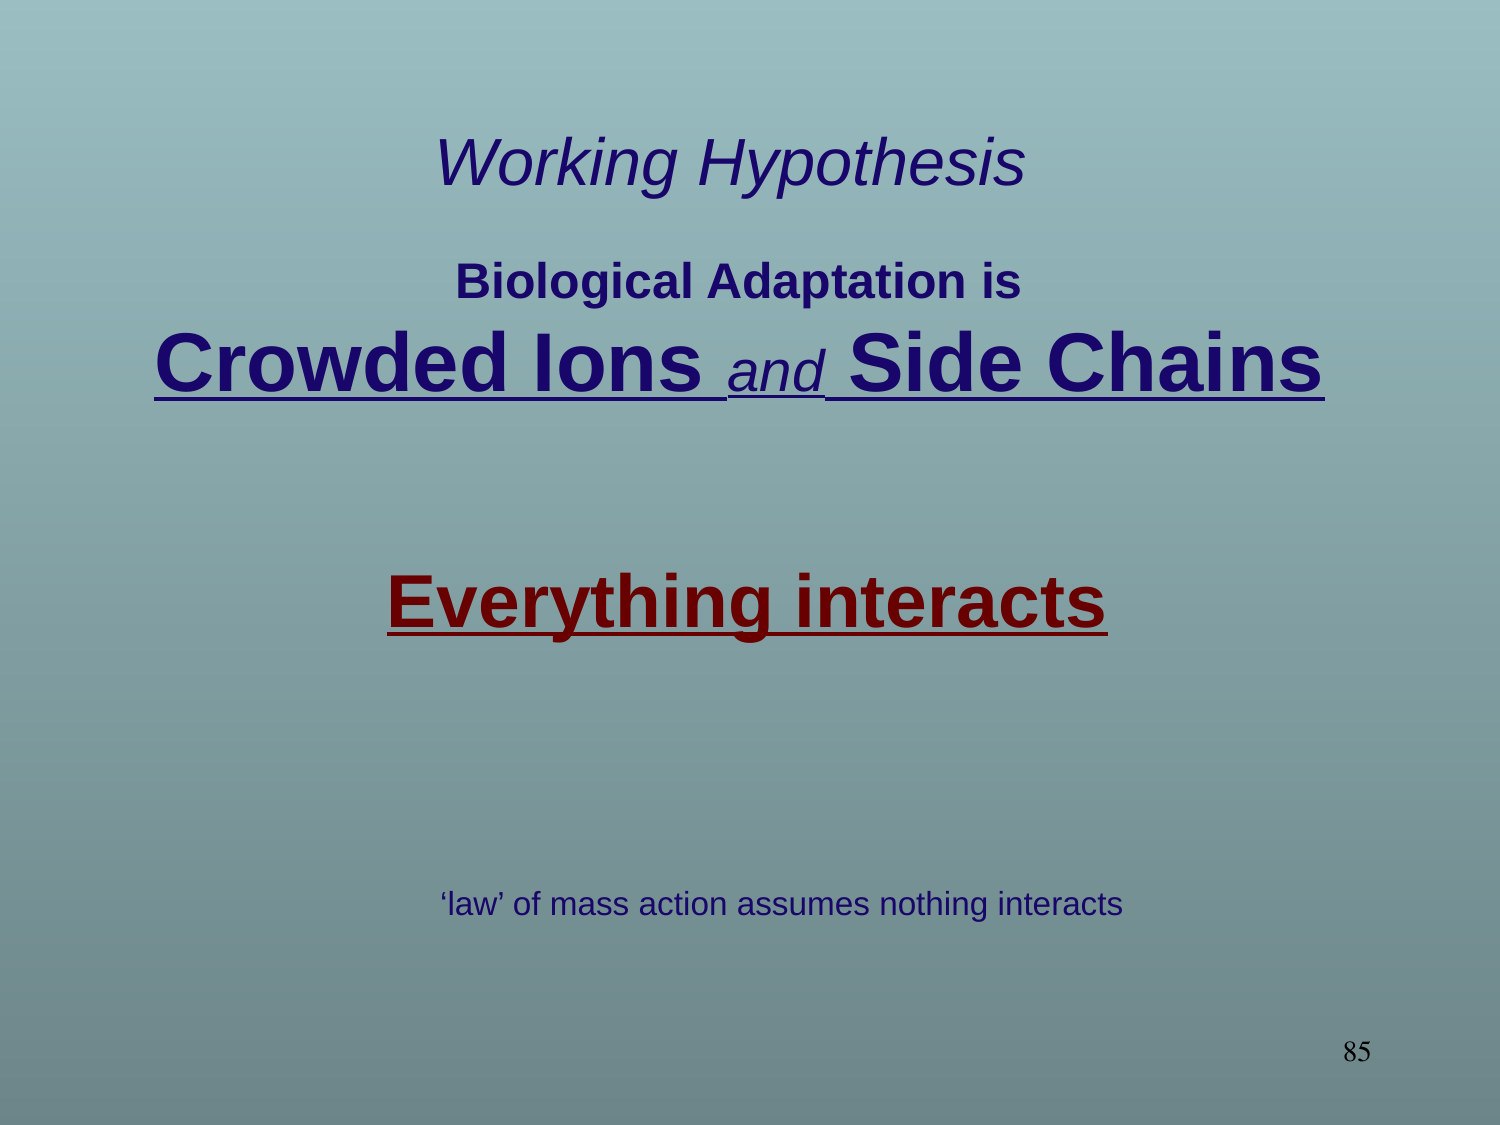

Working Hypothesis
Biological Adaptation is
Crowded Ions and Side Chains
Everything interacts

‘law’ of mass action assumes nothing interacts
85